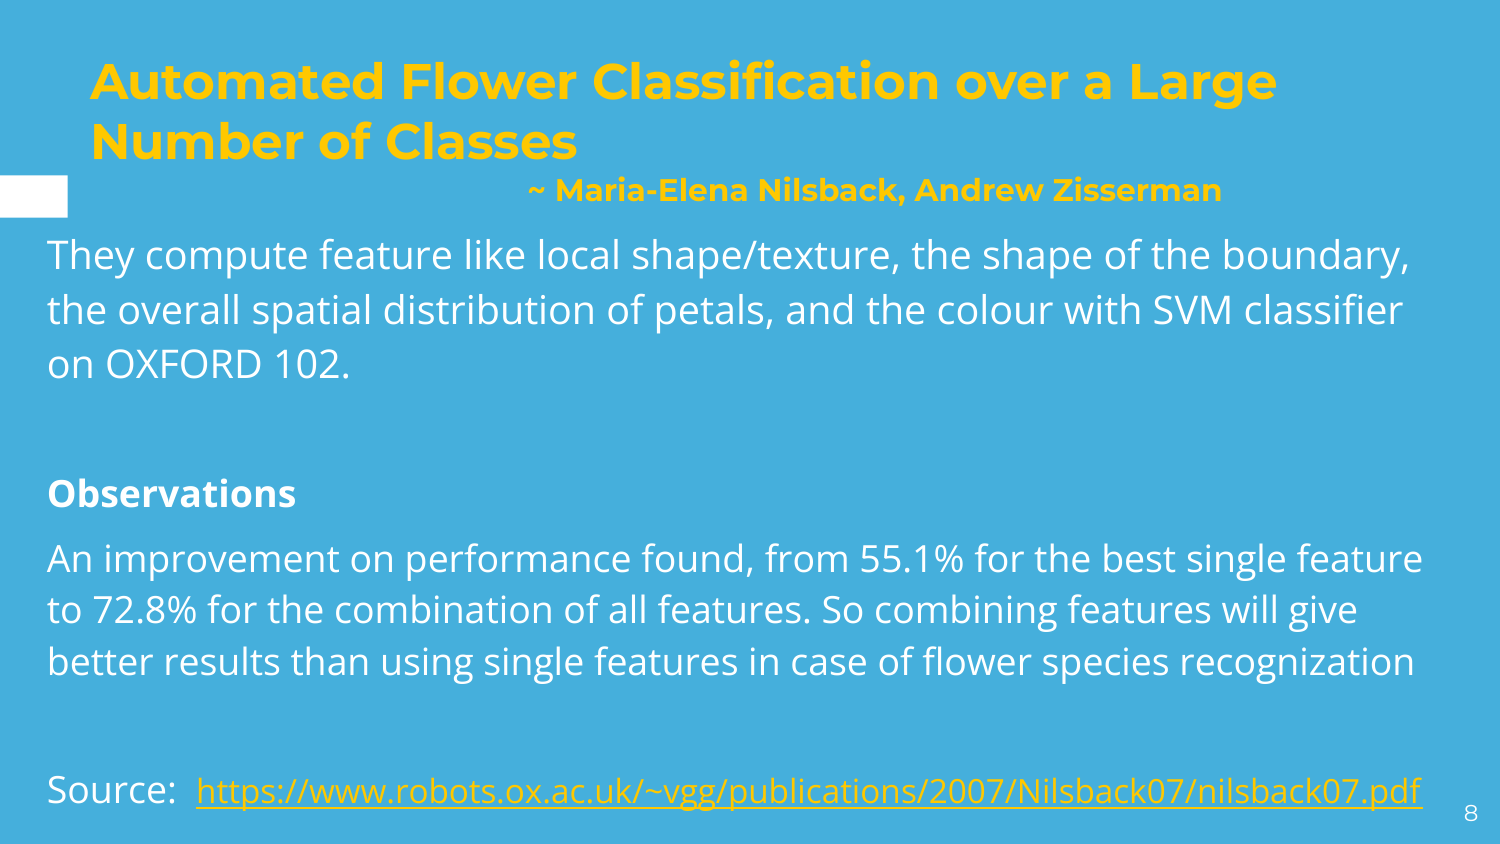

# Automated Flower Classification over a Large Number of Classes
                                                  ~ Maria-Elena Nilsback, Andrew Zisserman
They compute feature like local shape/texture, the shape of the boundary, the overall spatial distribution of petals, and the colour with SVM classifier on OXFORD 102.

Observations
An improvement on performance found, from 55.1% for the best single feature to 72.8% for the combination of all features. So combining features will give better results than using single features in case of flower species recognization

Source:  https://www.robots.ox.ac.uk/~vgg/publications/2007/Nilsback07/nilsback07.pdf
8